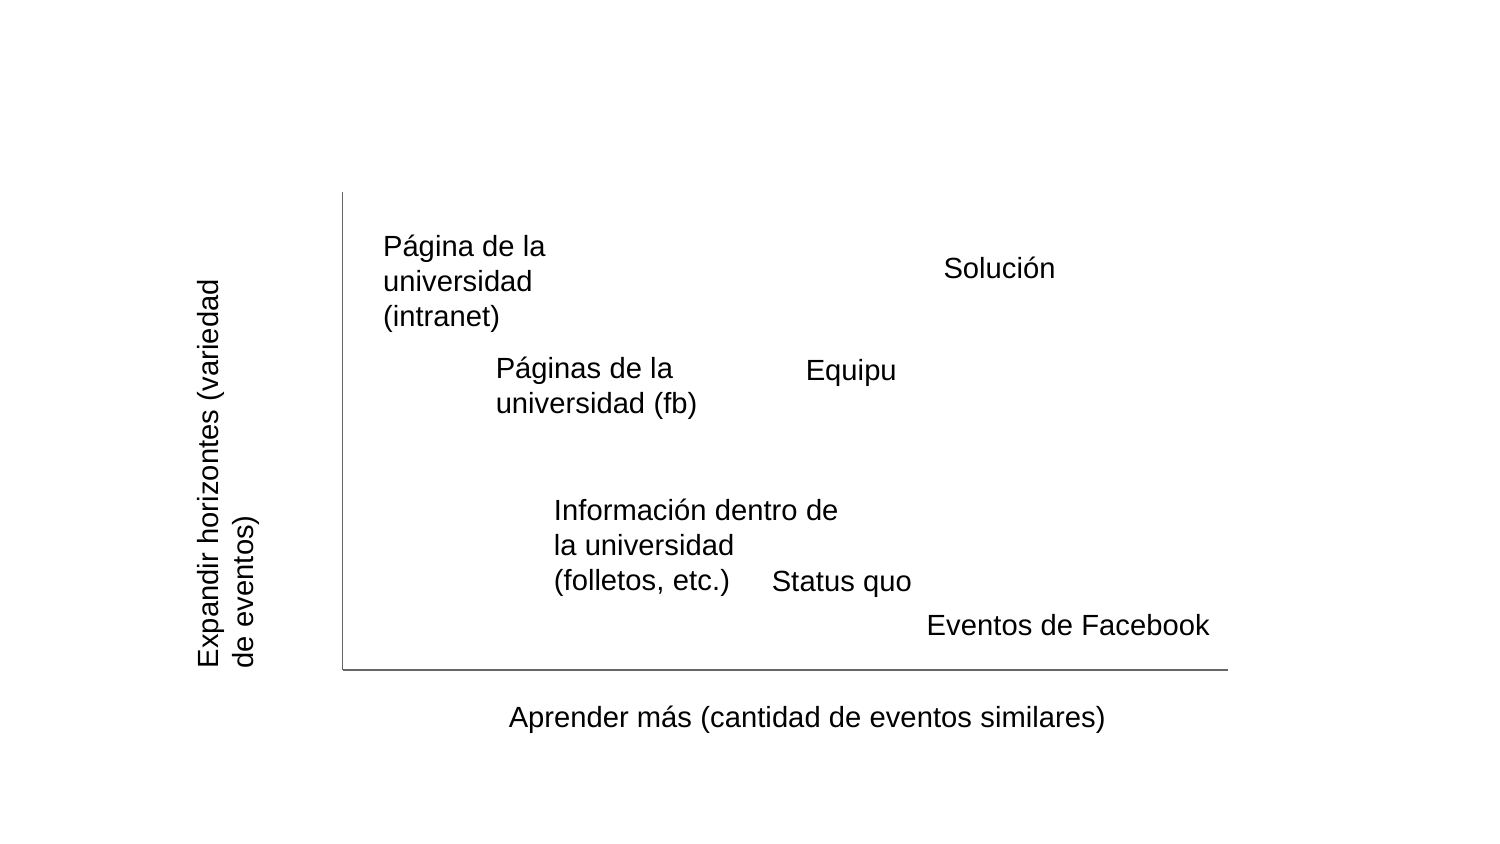

Página de la universidad
(intranet)
Solución

Páginas de la universidad (fb)

Equipu

Expandir horizontes (variedad de eventos)
Información dentro de la universidad (folletos, etc.)

Status quo

Eventos de Facebook

Aprender más (cantidad de eventos similares)